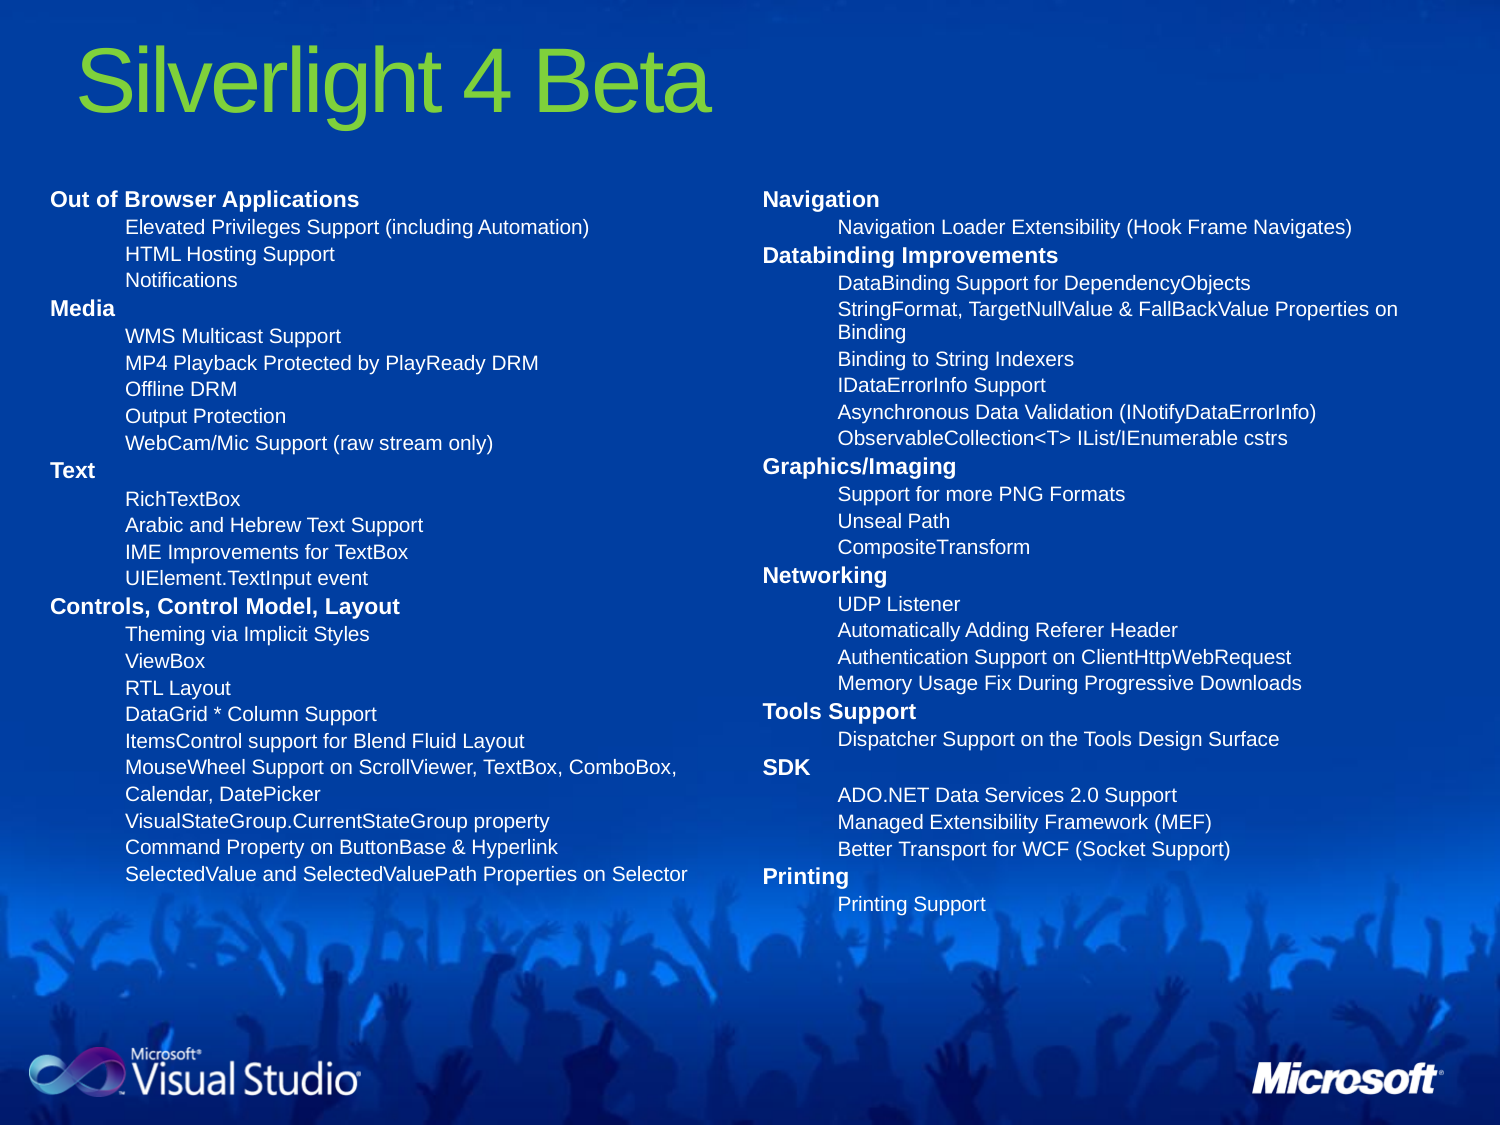

# Silverlight 4 Beta
Out of Browser Applications
Elevated Privileges Support (including Automation)
HTML Hosting Support
Notifications
Media
WMS Multicast Support
MP4 Playback Protected by PlayReady DRM
Offline DRM
Output Protection
WebCam/Mic Support (raw stream only)
Text
RichTextBox
Arabic and Hebrew Text Support
IME Improvements for TextBox
UIElement.TextInput event
Controls, Control Model, Layout
Theming via Implicit Styles
ViewBox
RTL Layout
DataGrid * Column Support
ItemsControl support for Blend Fluid Layout
MouseWheel Support on ScrollViewer, TextBox, ComboBox,
Calendar, DatePicker
VisualStateGroup.CurrentStateGroup property
Command Property on ButtonBase & Hyperlink
SelectedValue and SelectedValuePath Properties on Selector

Navigation
Navigation Loader Extensibility (Hook Frame Navigates)
Databinding Improvements
DataBinding Support for DependencyObjects
StringFormat, TargetNullValue & FallBackValue Properties on Binding
Binding to String Indexers
IDataErrorInfo Support
Asynchronous Data Validation (INotifyDataErrorInfo)
ObservableCollection<T> IList/IEnumerable cstrs
Graphics/Imaging
Support for more PNG Formats
Unseal Path
CompositeTransform
Networking
UDP Listener
Automatically Adding Referer Header
Authentication Support on ClientHttpWebRequest
Memory Usage Fix During Progressive Downloads
Tools Support
Dispatcher Support on the Tools Design Surface
SDK
ADO.NET Data Services 2.0 Support
Managed Extensibility Framework (MEF)
Better Transport for WCF (Socket Support)
Printing
Printing Support